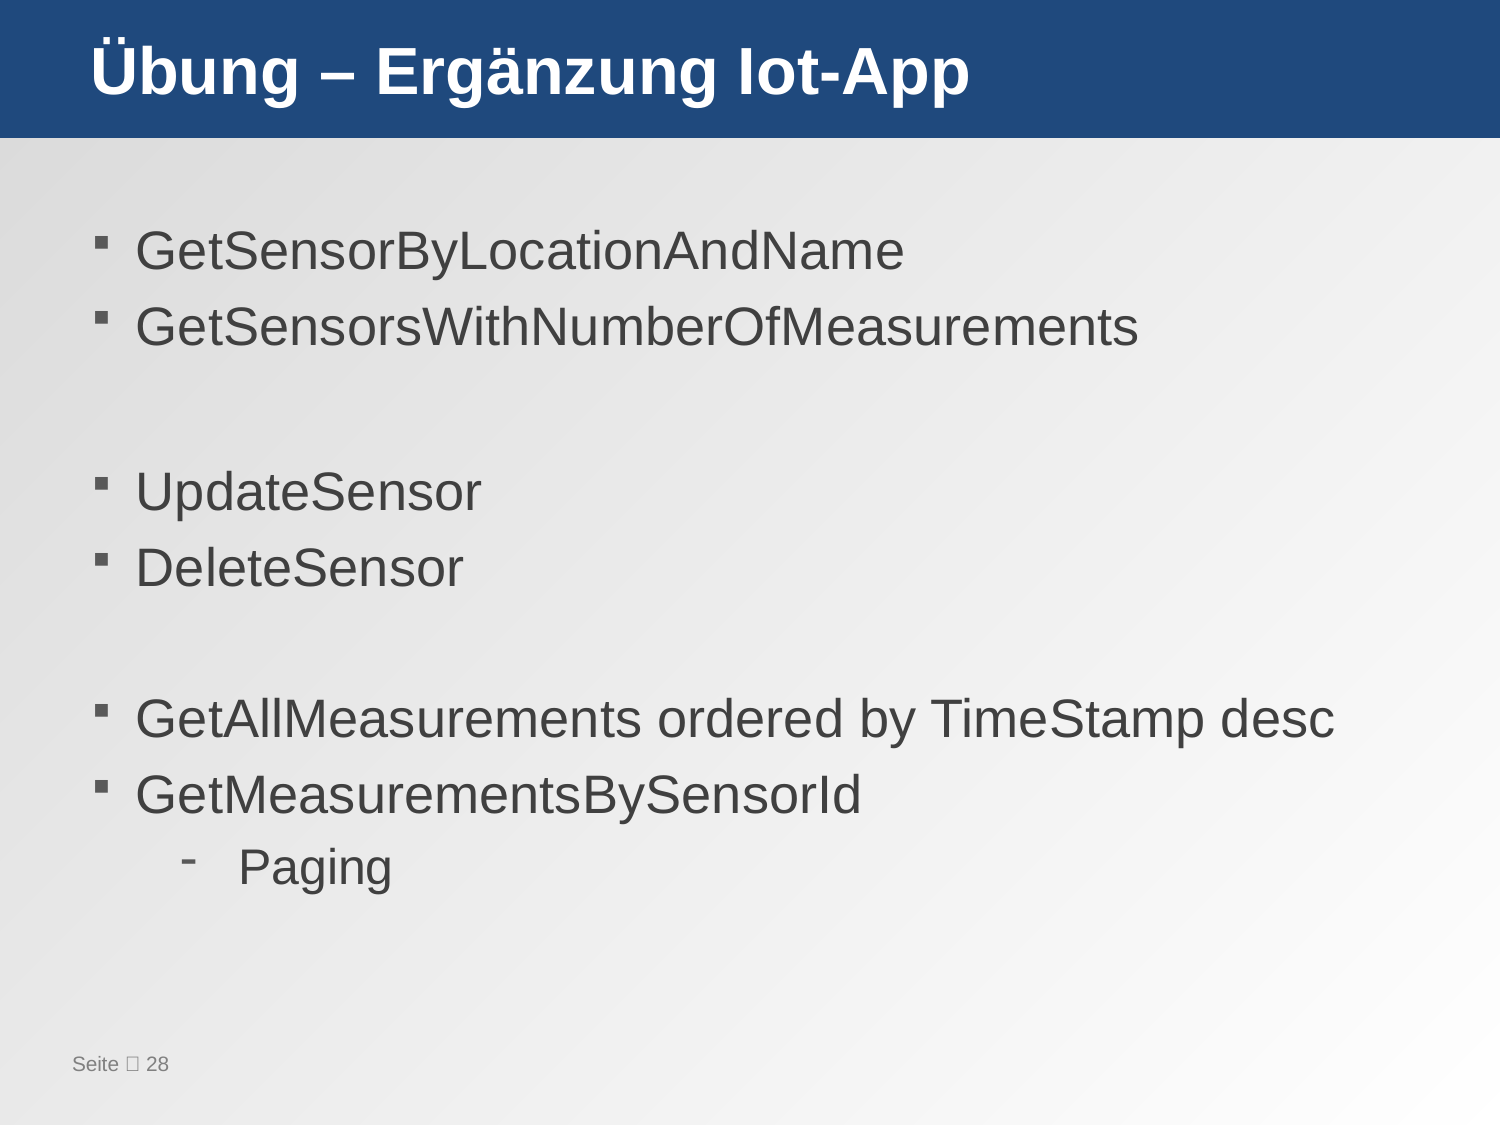

# Übung – Ergänzung Iot-App
GetSensorByLocationAndName
GetSensorsWithNumberOfMeasurements

UpdateSensor
DeleteSensor

GetAllMeasurements ordered by TimeStamp desc
GetMeasurementsBySensorId
Paging